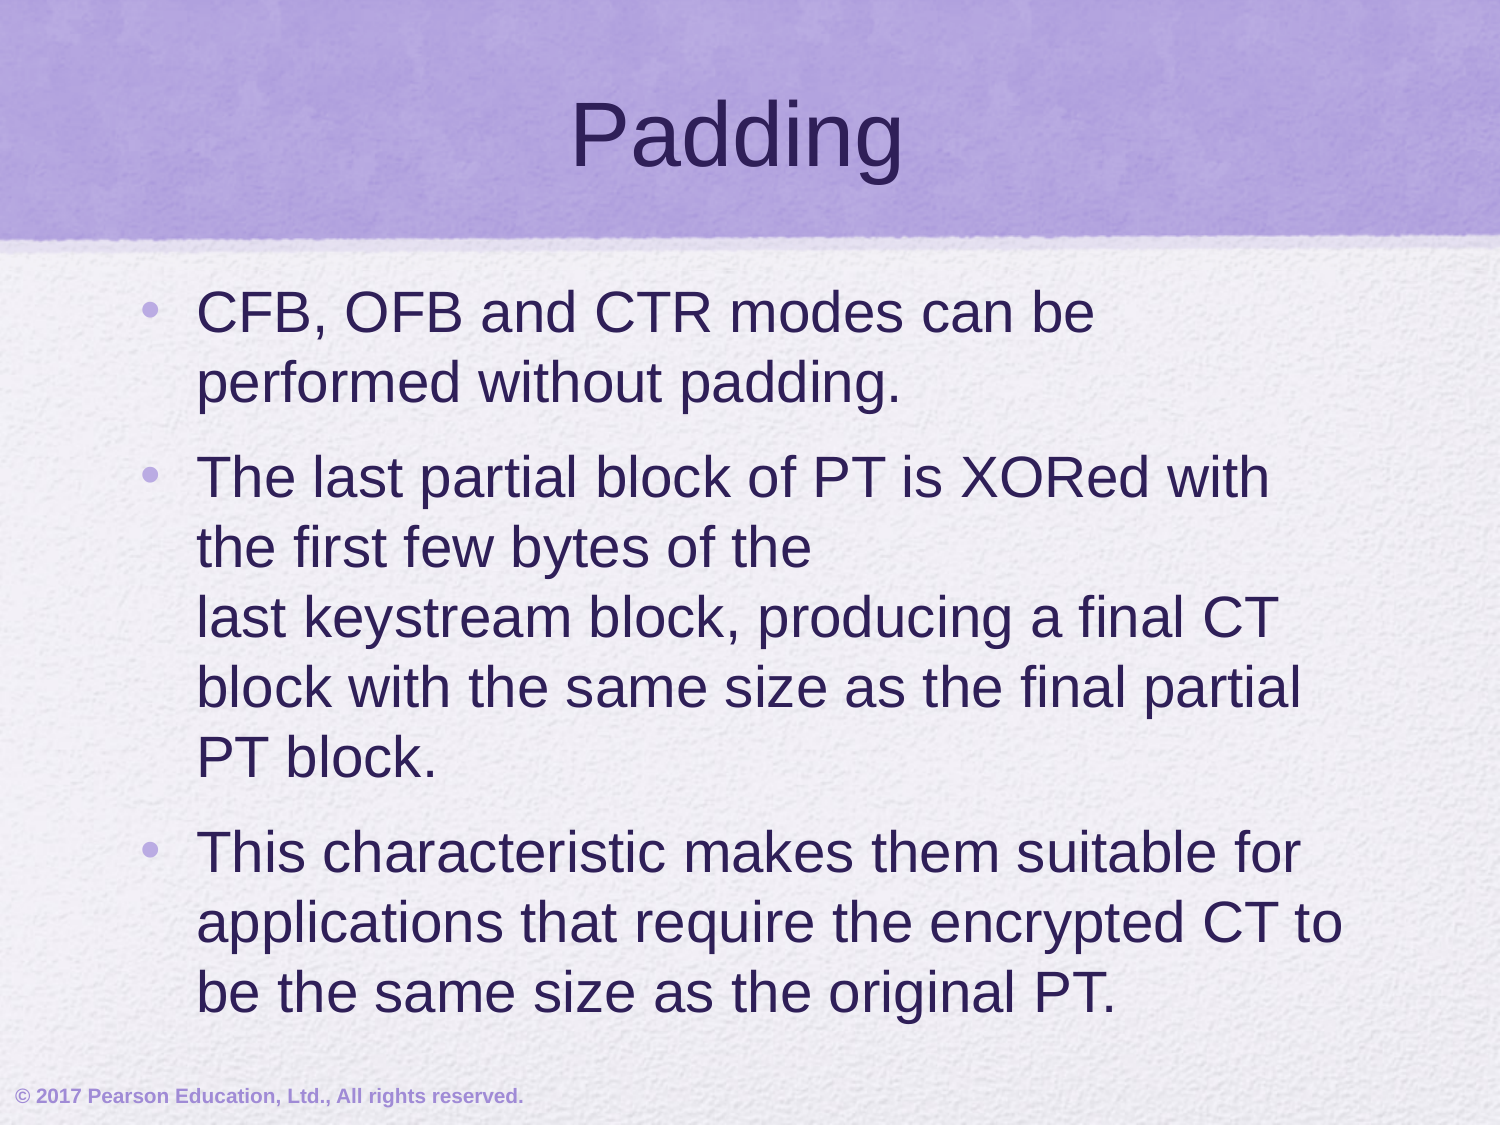

# Padding
CFB, OFB and CTR modes can be performed without padding.
The last partial block of PT is XORed with the first few bytes of the last keystream block, producing a final CT block with the same size as the final partial PT block.
This characteristic makes them suitable for applications that require the encrypted CT to be the same size as the original PT.
© 2017 Pearson Education, Ltd., All rights reserved.